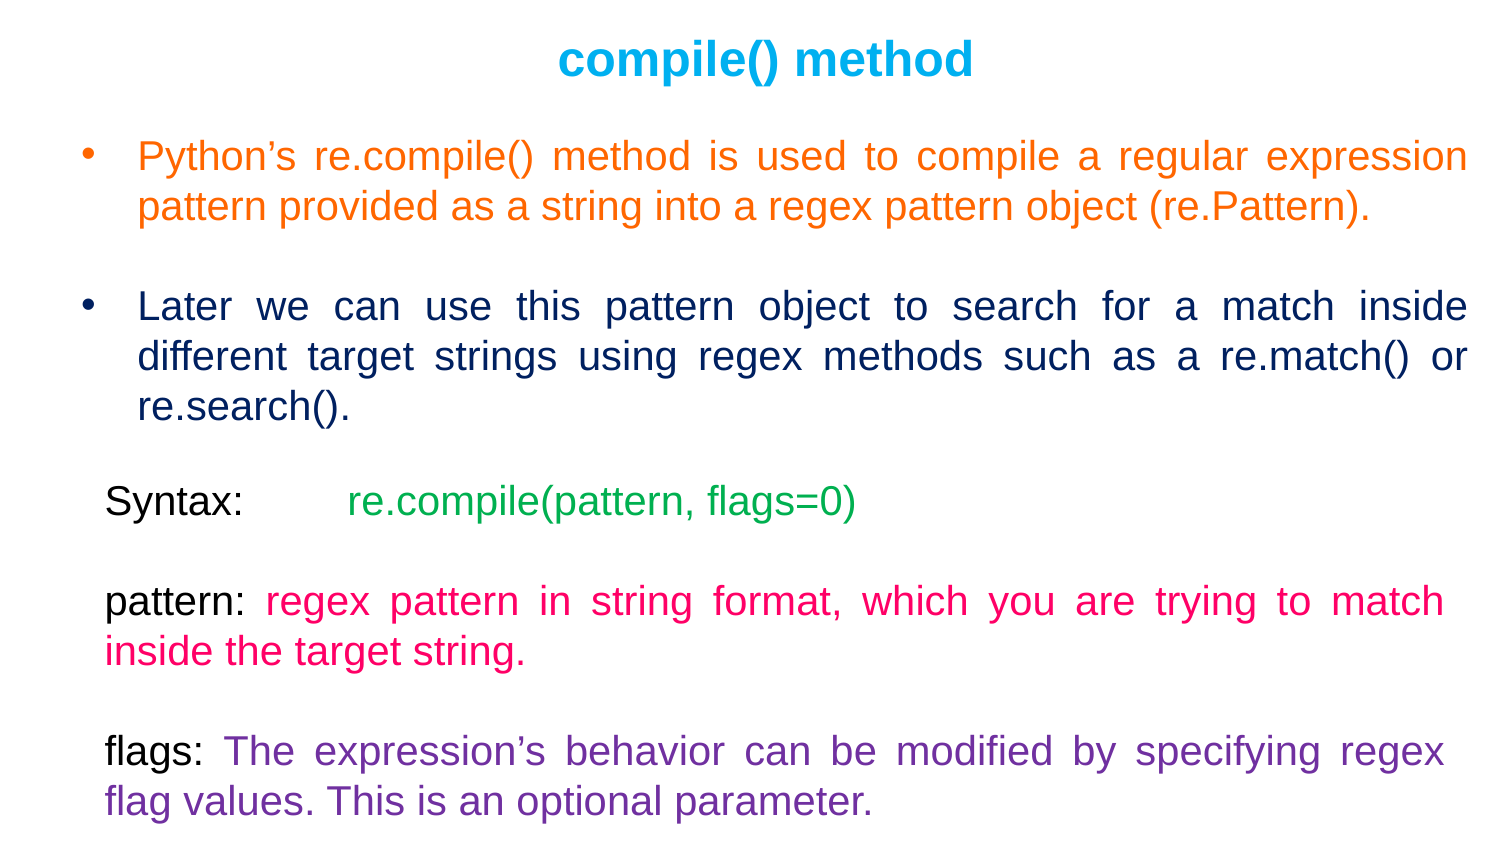

compile() method
Python’s re.compile() method is used to compile a regular expression pattern provided as a string into a regex pattern object (re.Pattern).

Later we can use this pattern object to search for a match inside different target strings using regex methods such as a re.match() or re.search().
Syntax:         re.compile(pattern, flags=0)

pattern: regex pattern in string format, which you are trying to match inside the target string.

flags: The expression’s behavior can be modified by specifying regex flag values. This is an optional parameter.